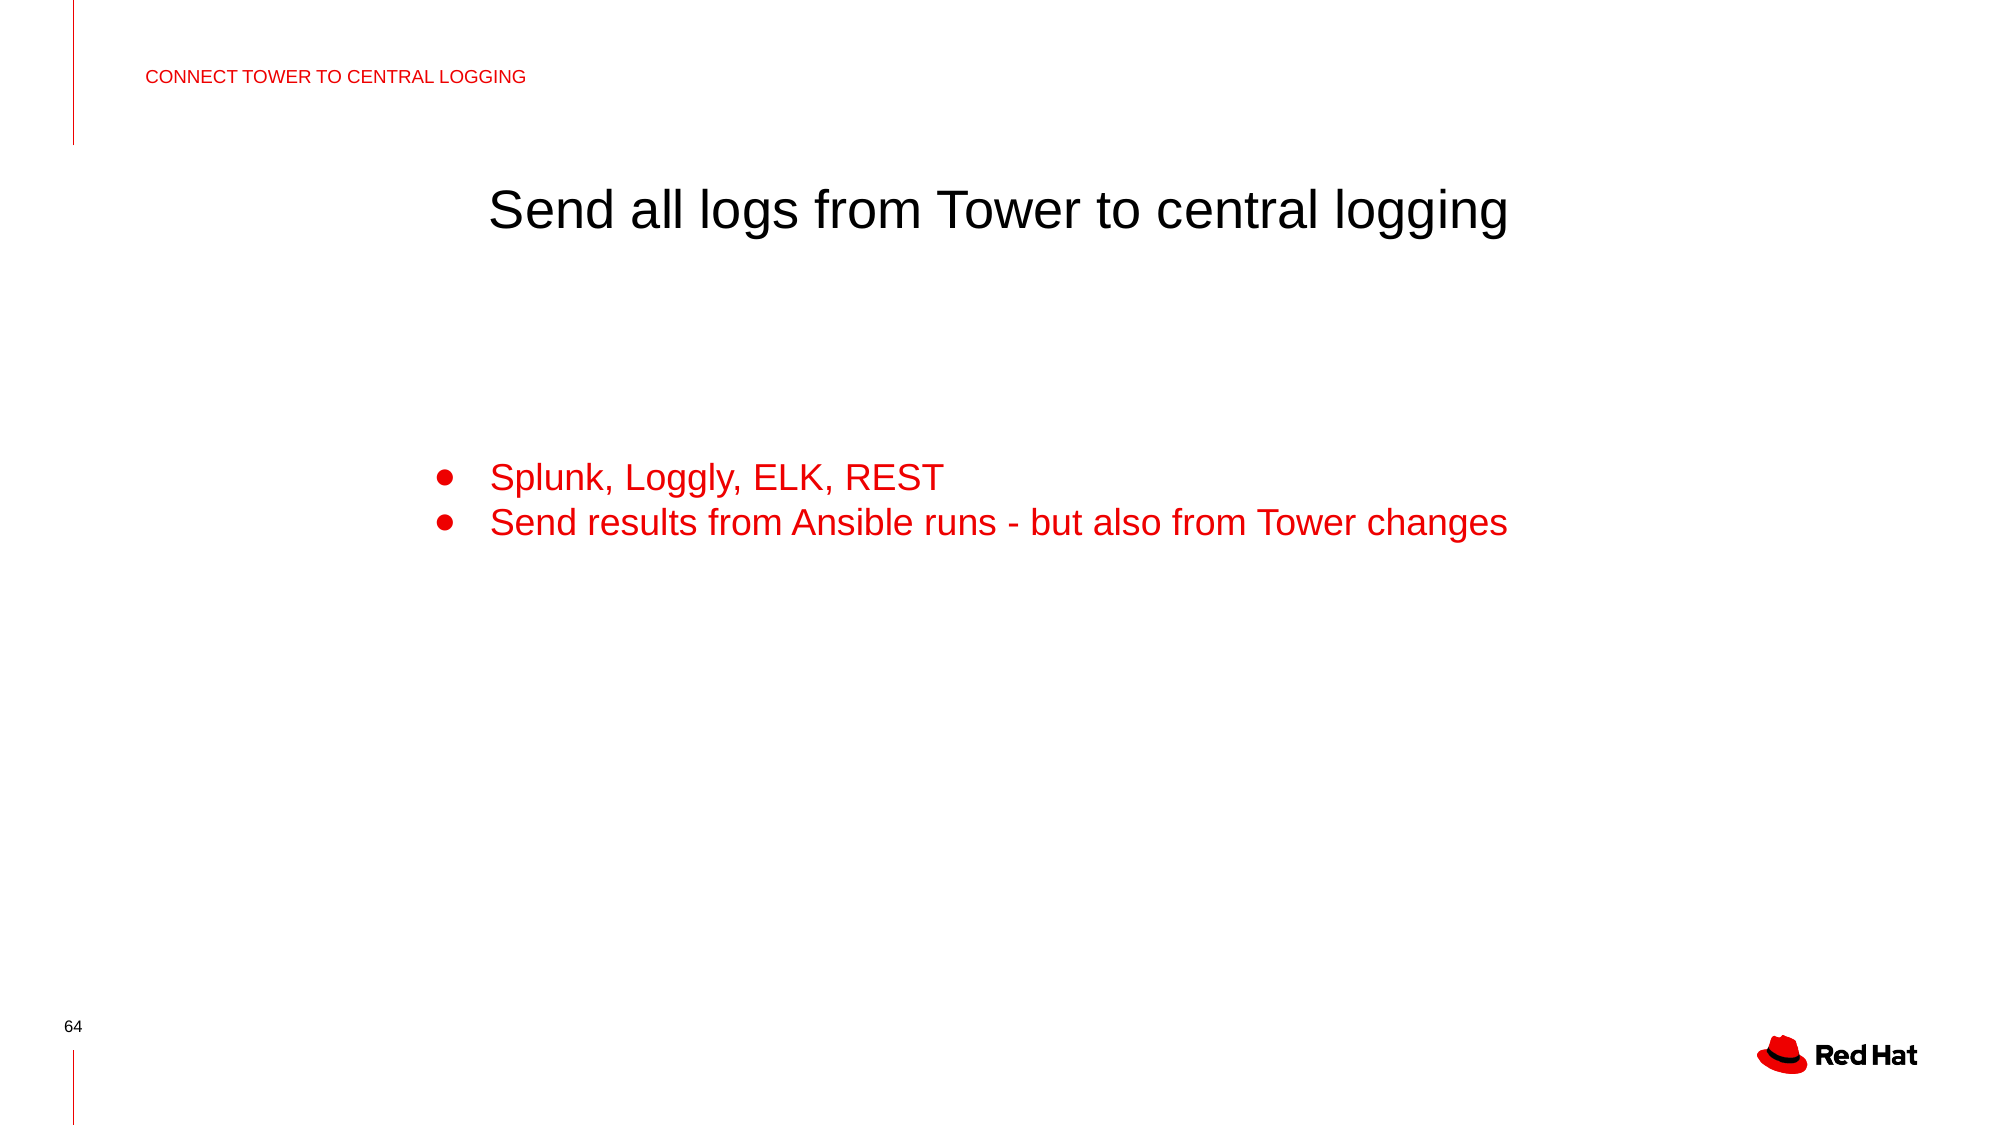

CONNECT TOWER TO CENTRAL LOGGING
# Send all logs from Tower to central logging
Splunk, Loggly, ELK, REST
Send results from Ansible runs - but also from Tower changes

64